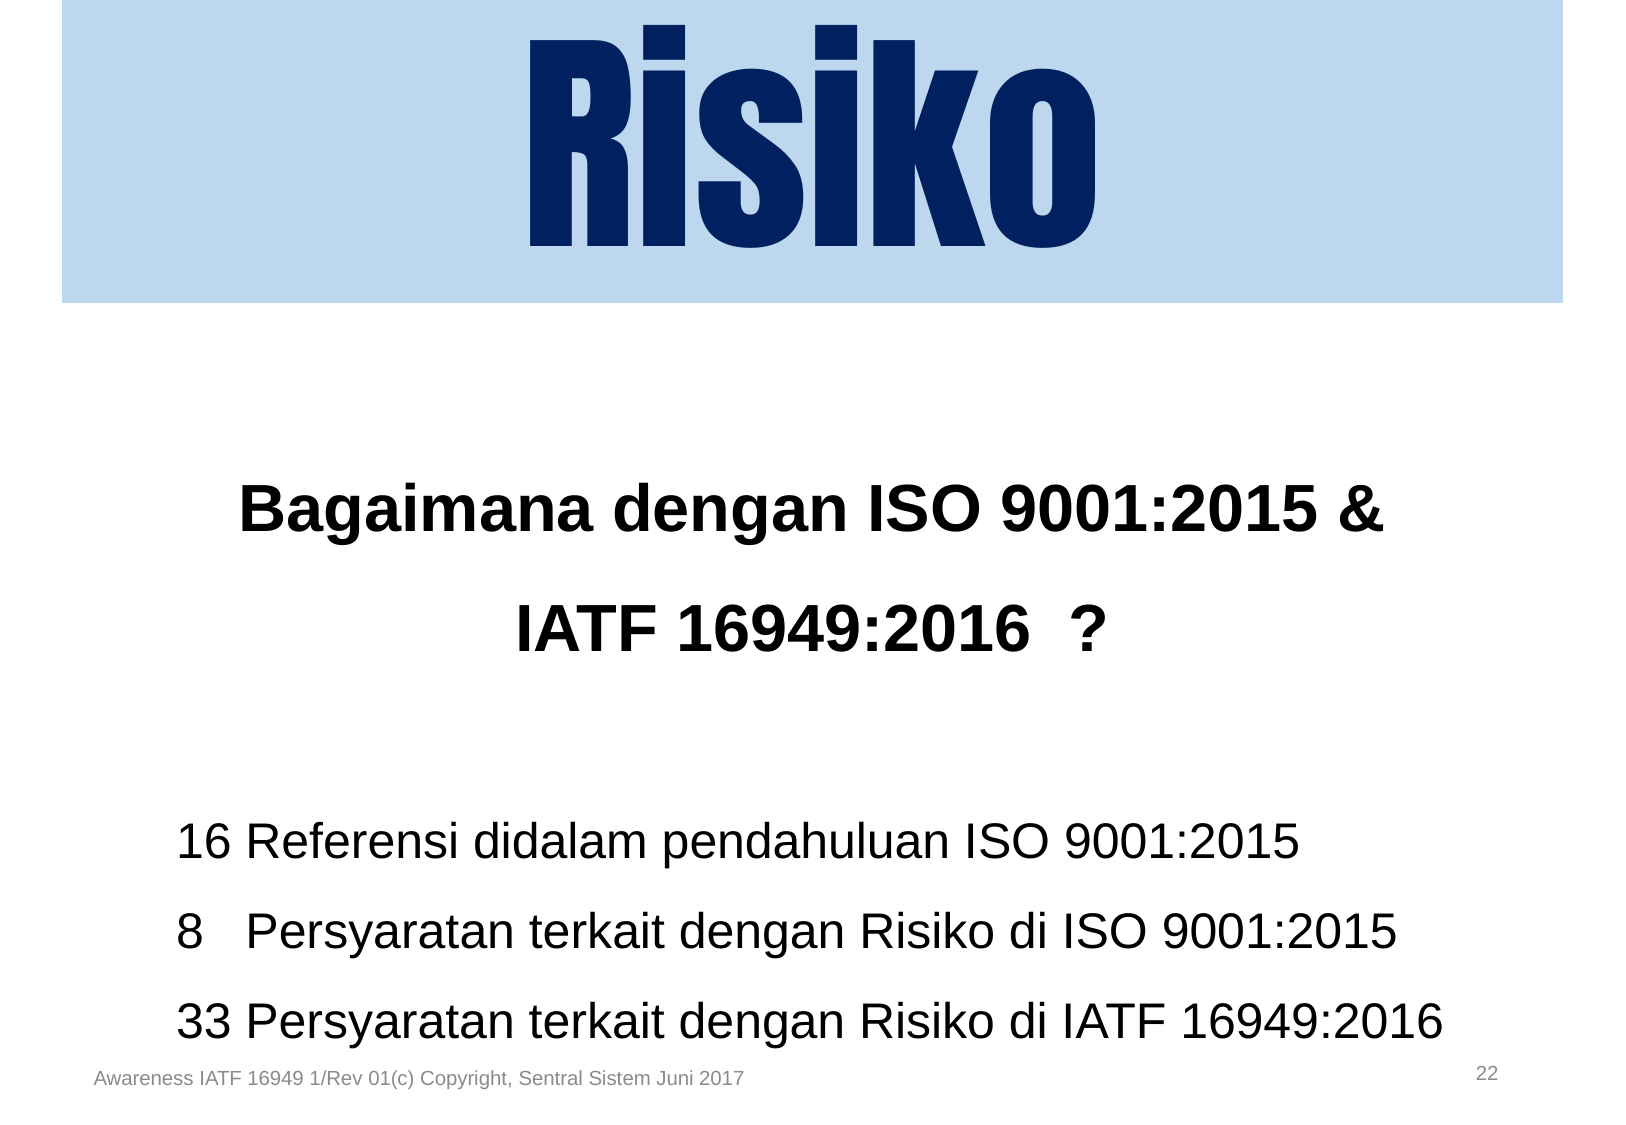

Risiko
Bagaimana dengan ISO 9001:2015 & IATF 16949:2016  ?
16 Referensi didalam pendahuluan ISO 9001:2015
8   Persyaratan terkait dengan Risiko di ISO 9001:2015
33 Persyaratan terkait dengan Risiko di IATF 16949:2016
22
Awareness IATF 16949 1/Rev 01(c) Copyright, Sentral Sistem Juni 2017